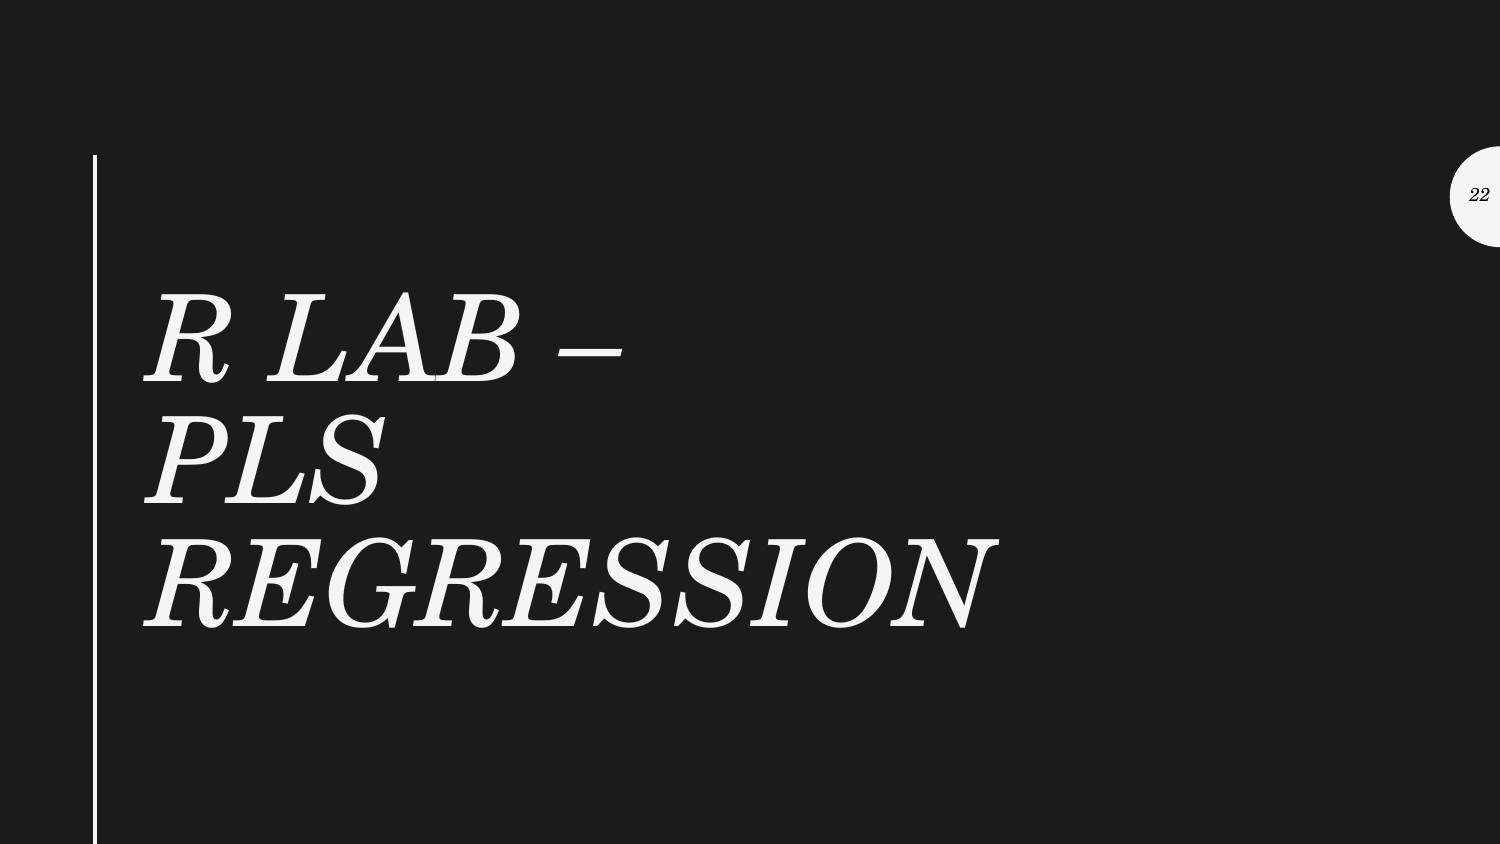

# R Lab – PLS Regression
22